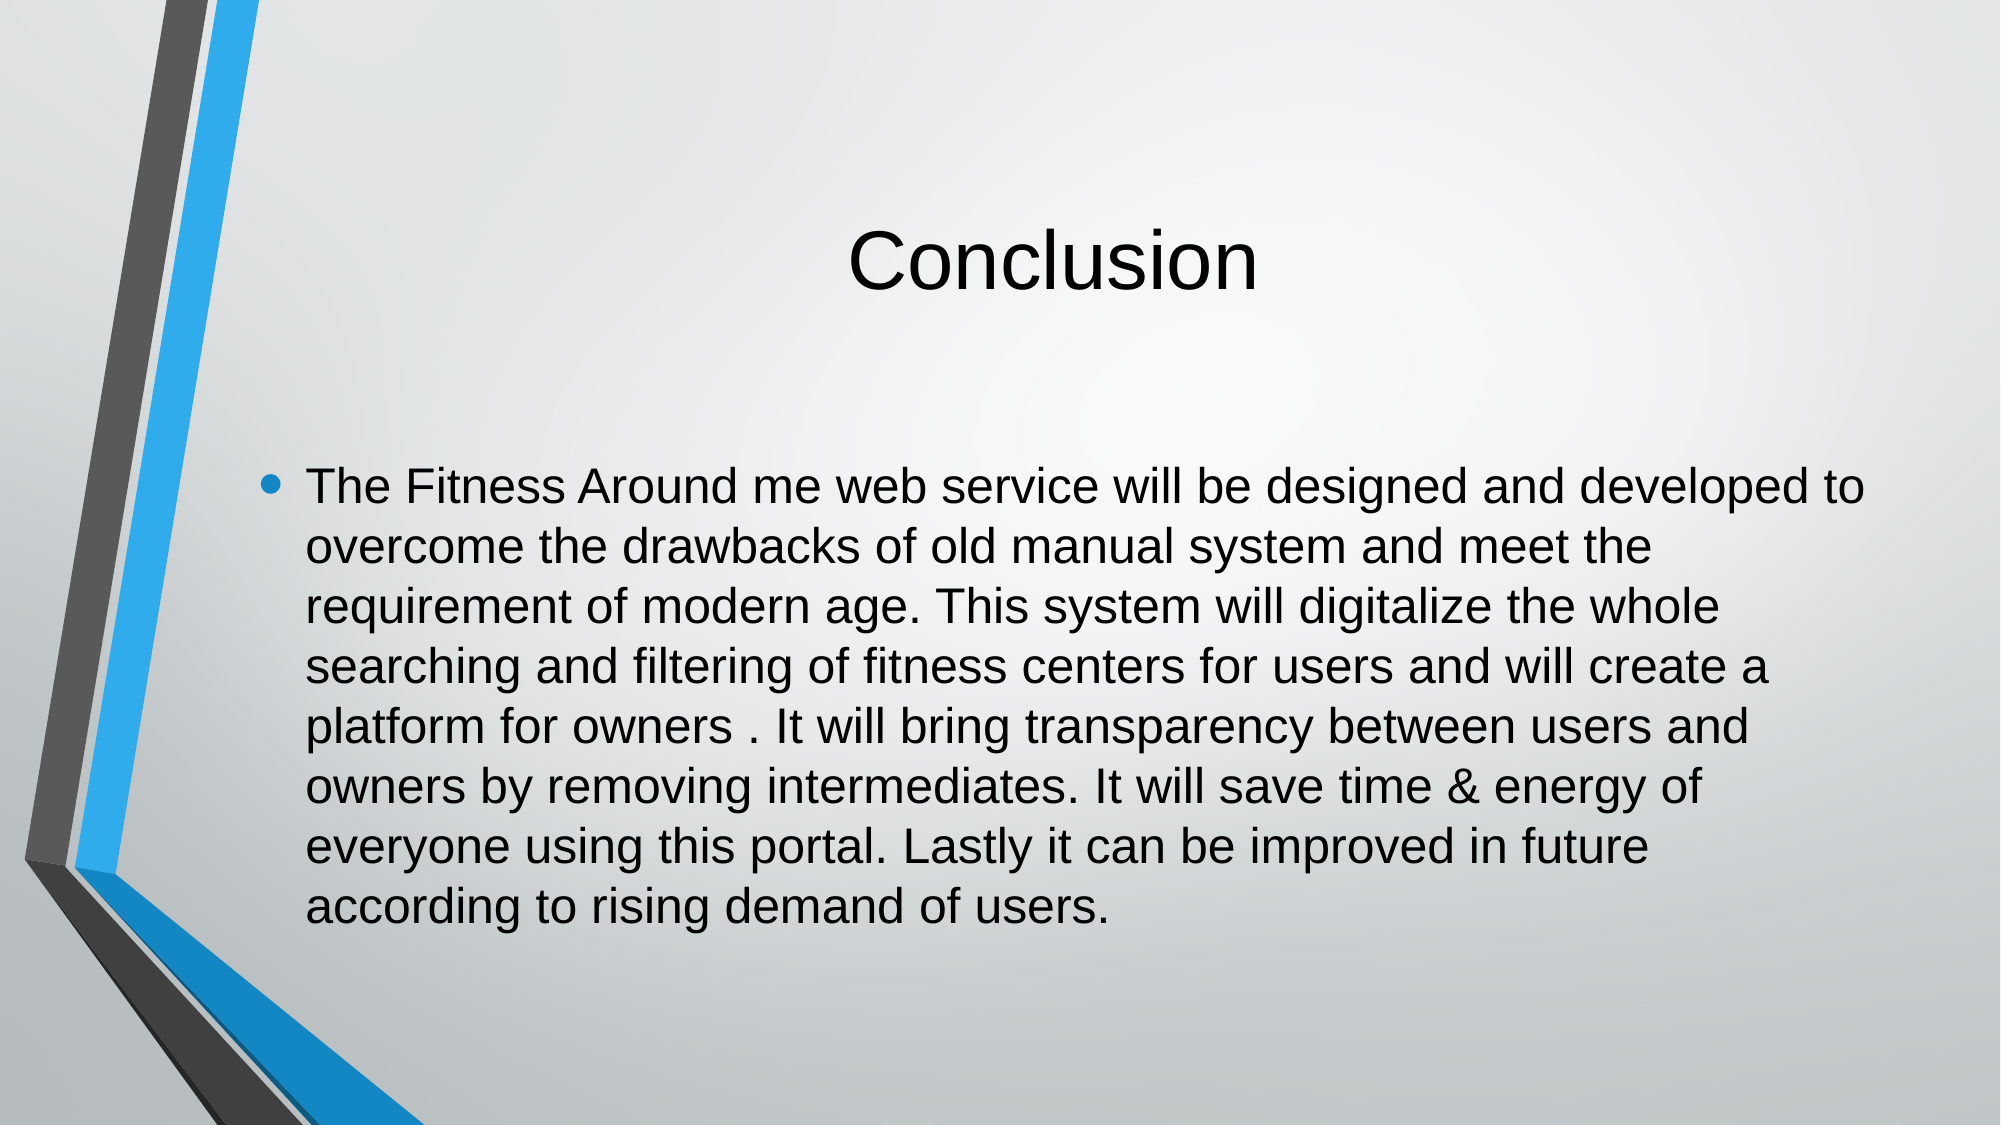

# Conclusion
The Fitness Around me web service will be designed and developed to overcome the drawbacks of old manual system and meet the requirement of modern age. This system will digitalize the whole searching and filtering of fitness centers for users and will create a platform for owners . It will bring transparency between users and owners by removing intermediates. It will save time & energy of everyone using this portal. Lastly it can be improved in future according to rising demand of users.